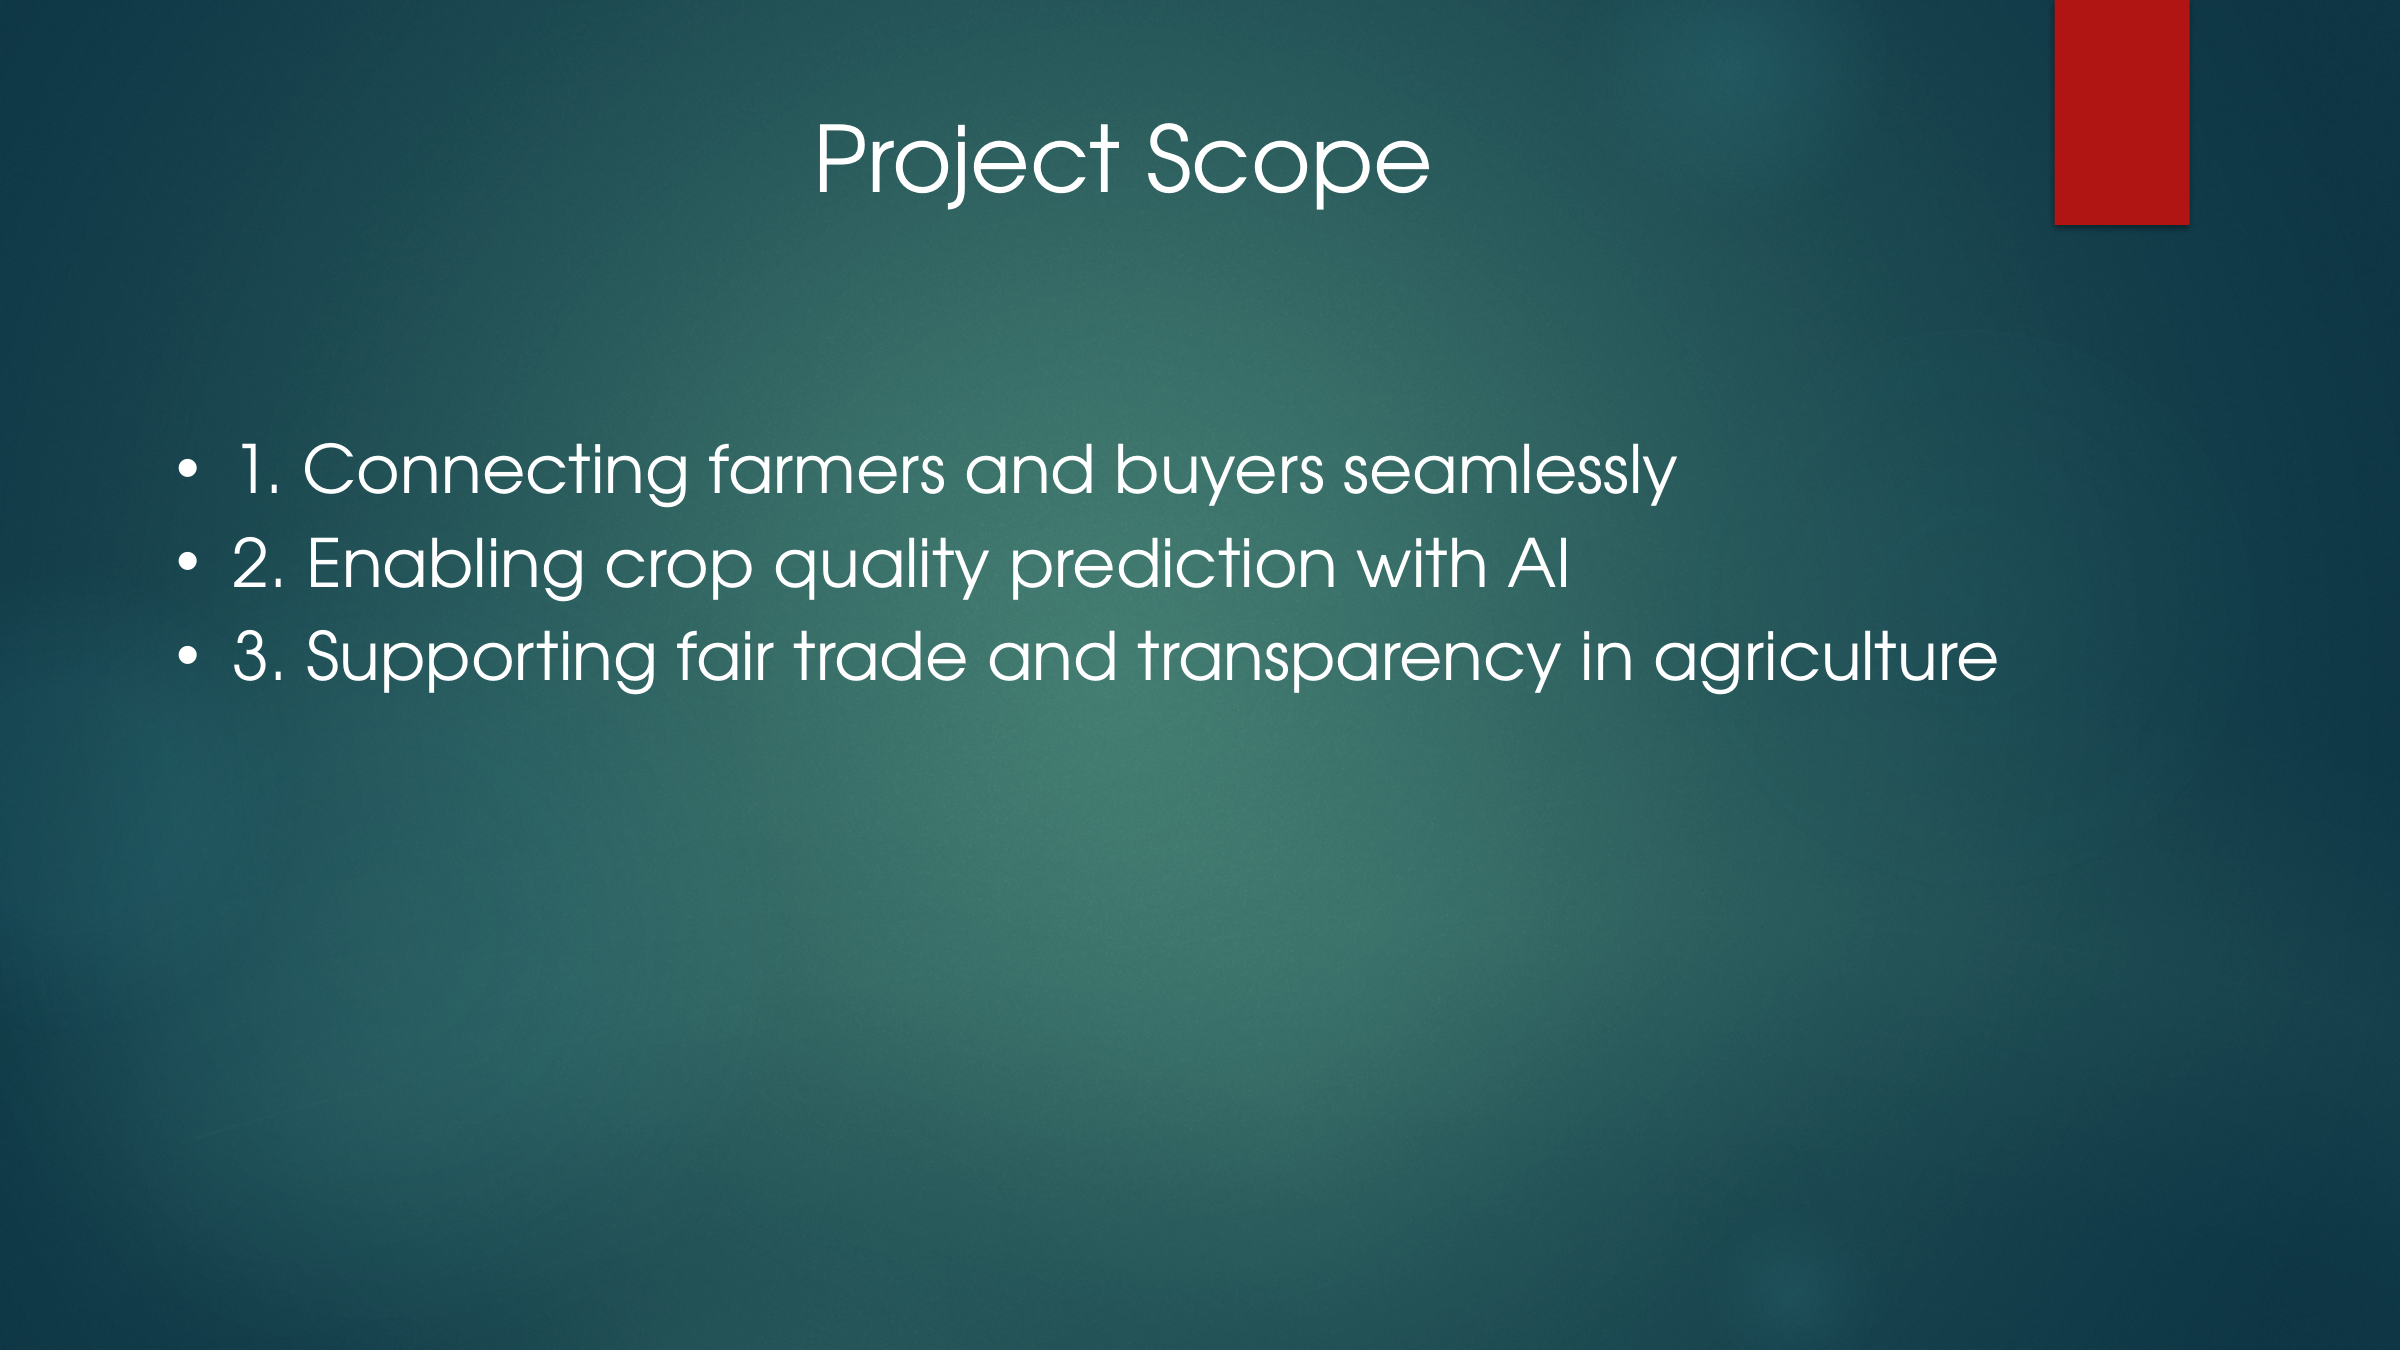

Project Scope
1. Connecting farmers and buyers seamlessly
2. Enabling crop quality prediction with AI
3. Supporting fair trade and transparency in agriculture